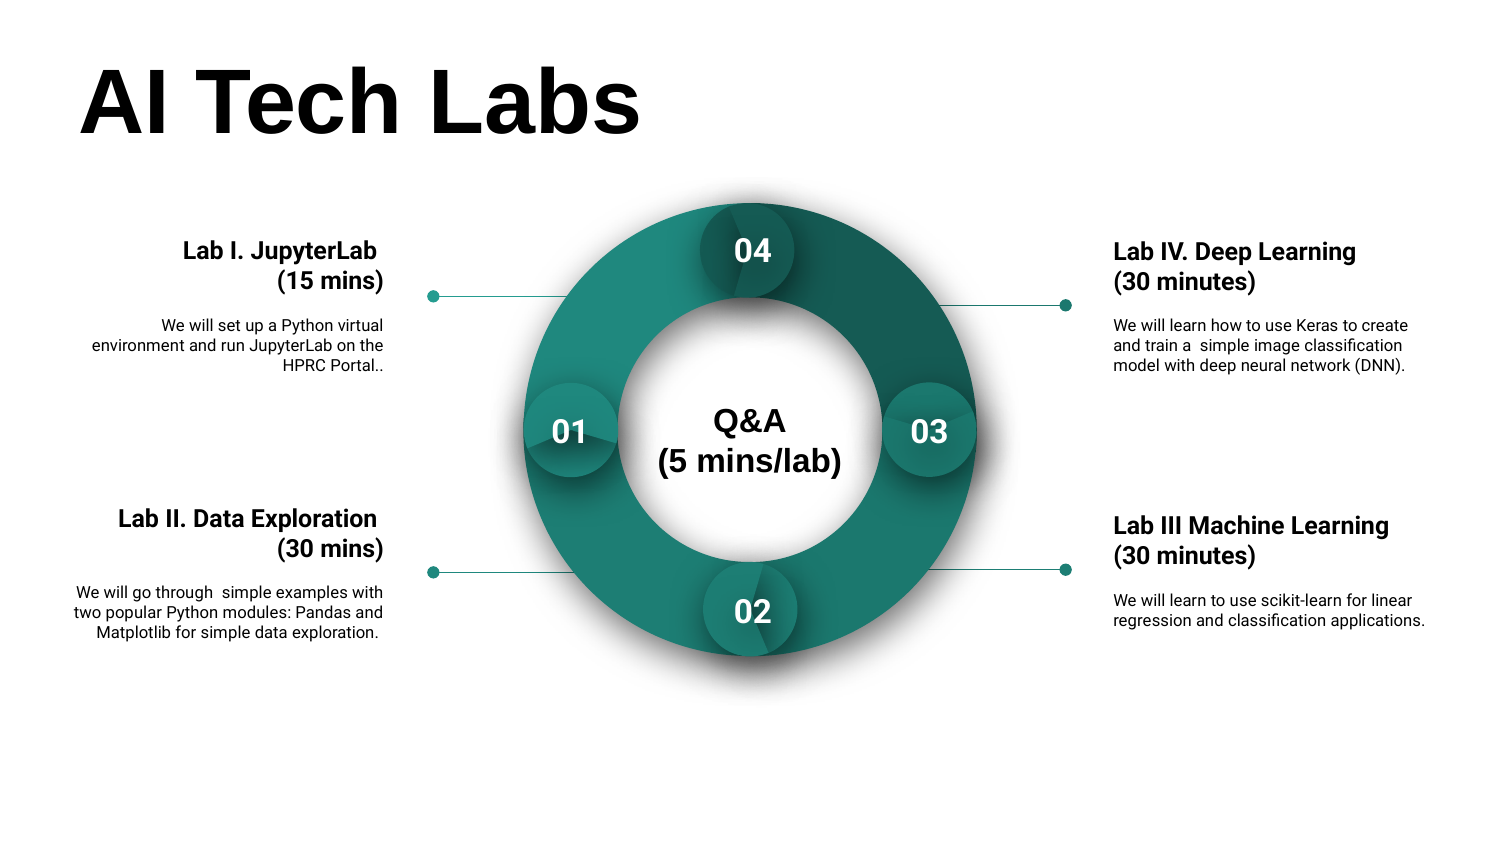

# AI Tech Labs

04

01
03

02
Lab I. JupyterLab
(15 mins)

We will set up a Python virtual environment and run JupyterLab on the HPRC Portal..
Lab IV. Deep Learning
(30 minutes)

We will learn how to use Keras to create and train a  simple image classification model with deep neural network (DNN).
Q&A
(5 mins/lab)
Lab III Machine Learning
(30 minutes)

We will learn to use scikit-learn for linear regression and classification applications.
Lab II. Data Exploration
(30 mins)

We will go through  simple examples with two popular Python modules: Pandas and Matplotlib for simple data exploration.